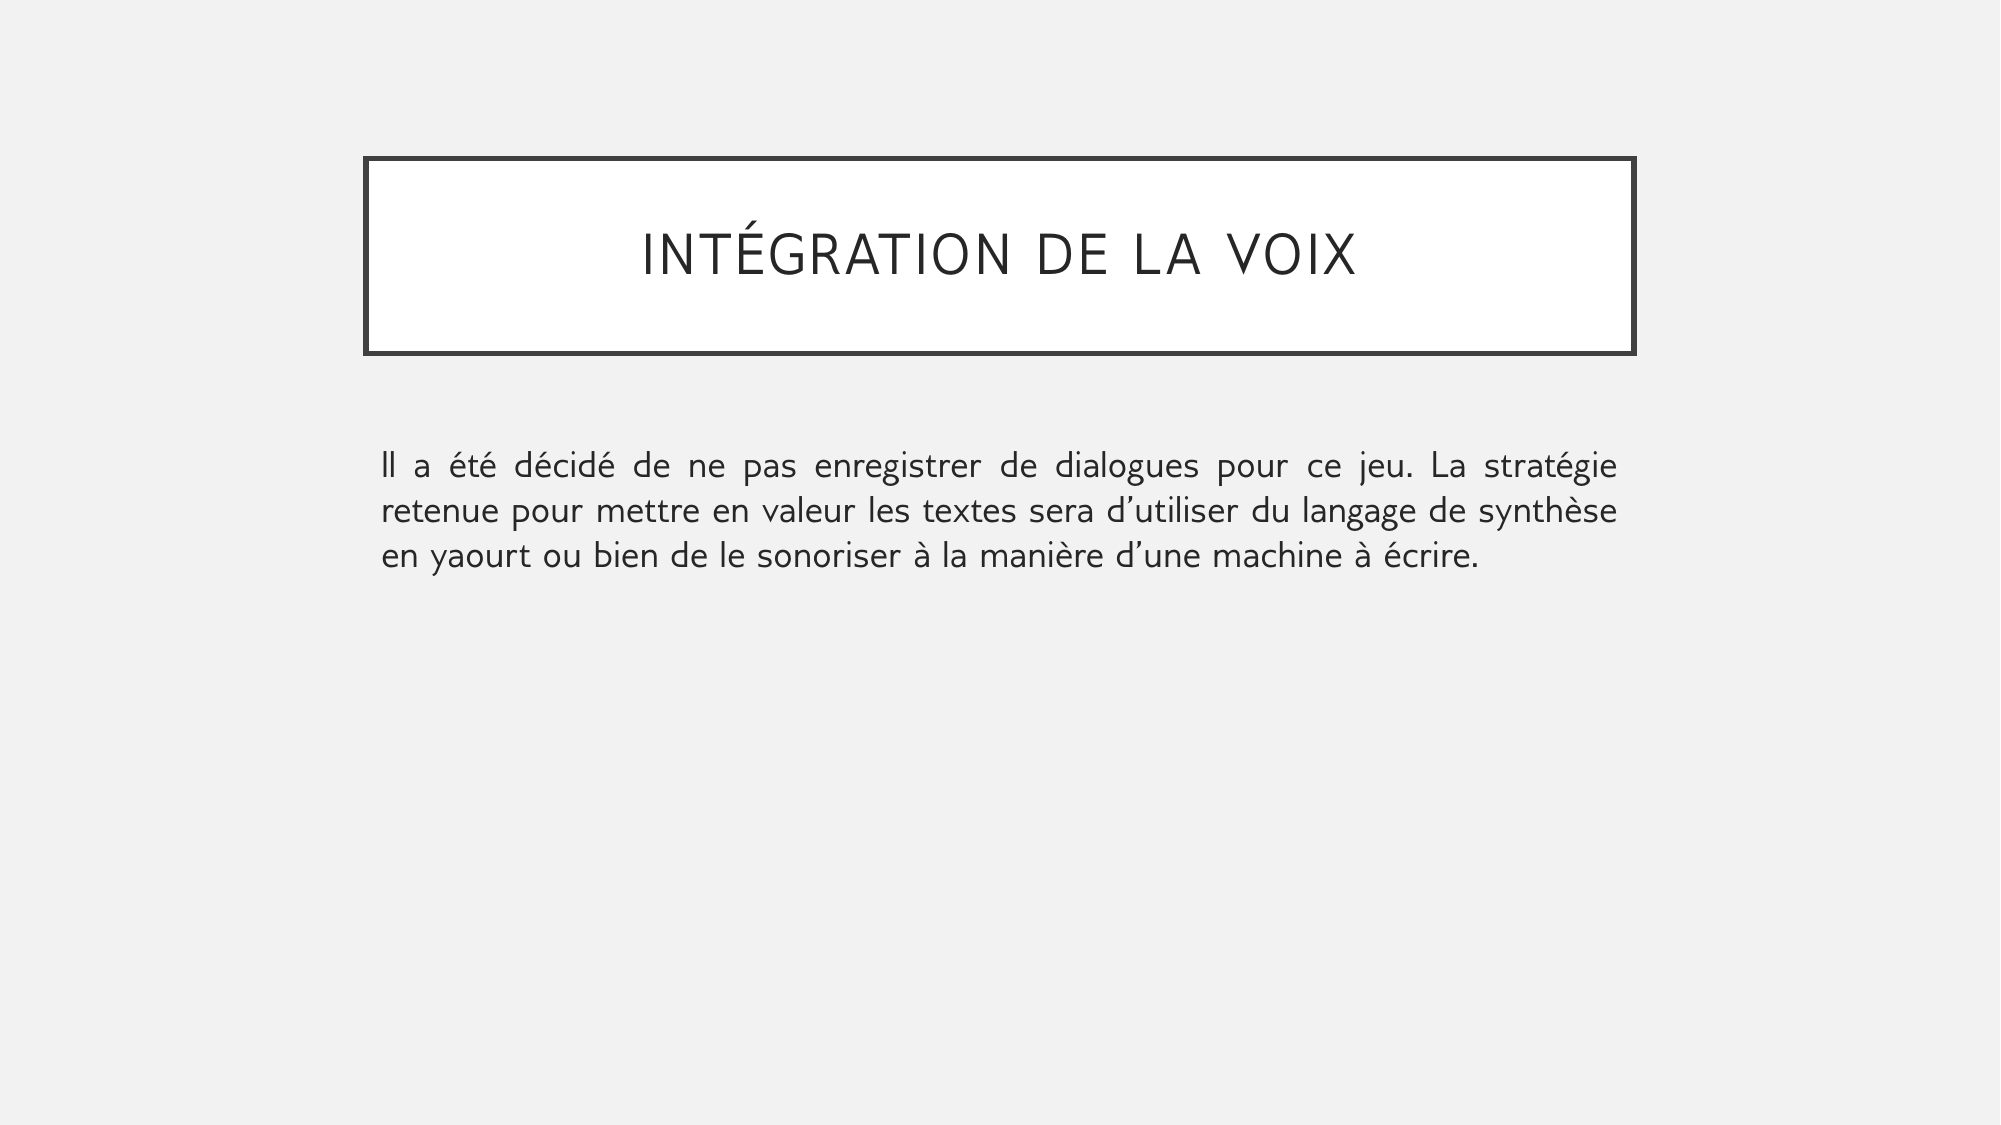

# Intégration de la voix
Il a été décidé de ne pas enregistrer de dialogues pour ce jeu. La stratégie retenue pour mettre en valeur les textes sera d’utiliser du langage de synthèse en yaourt ou bien de le sonoriser à la manière d’une machine à écrire.